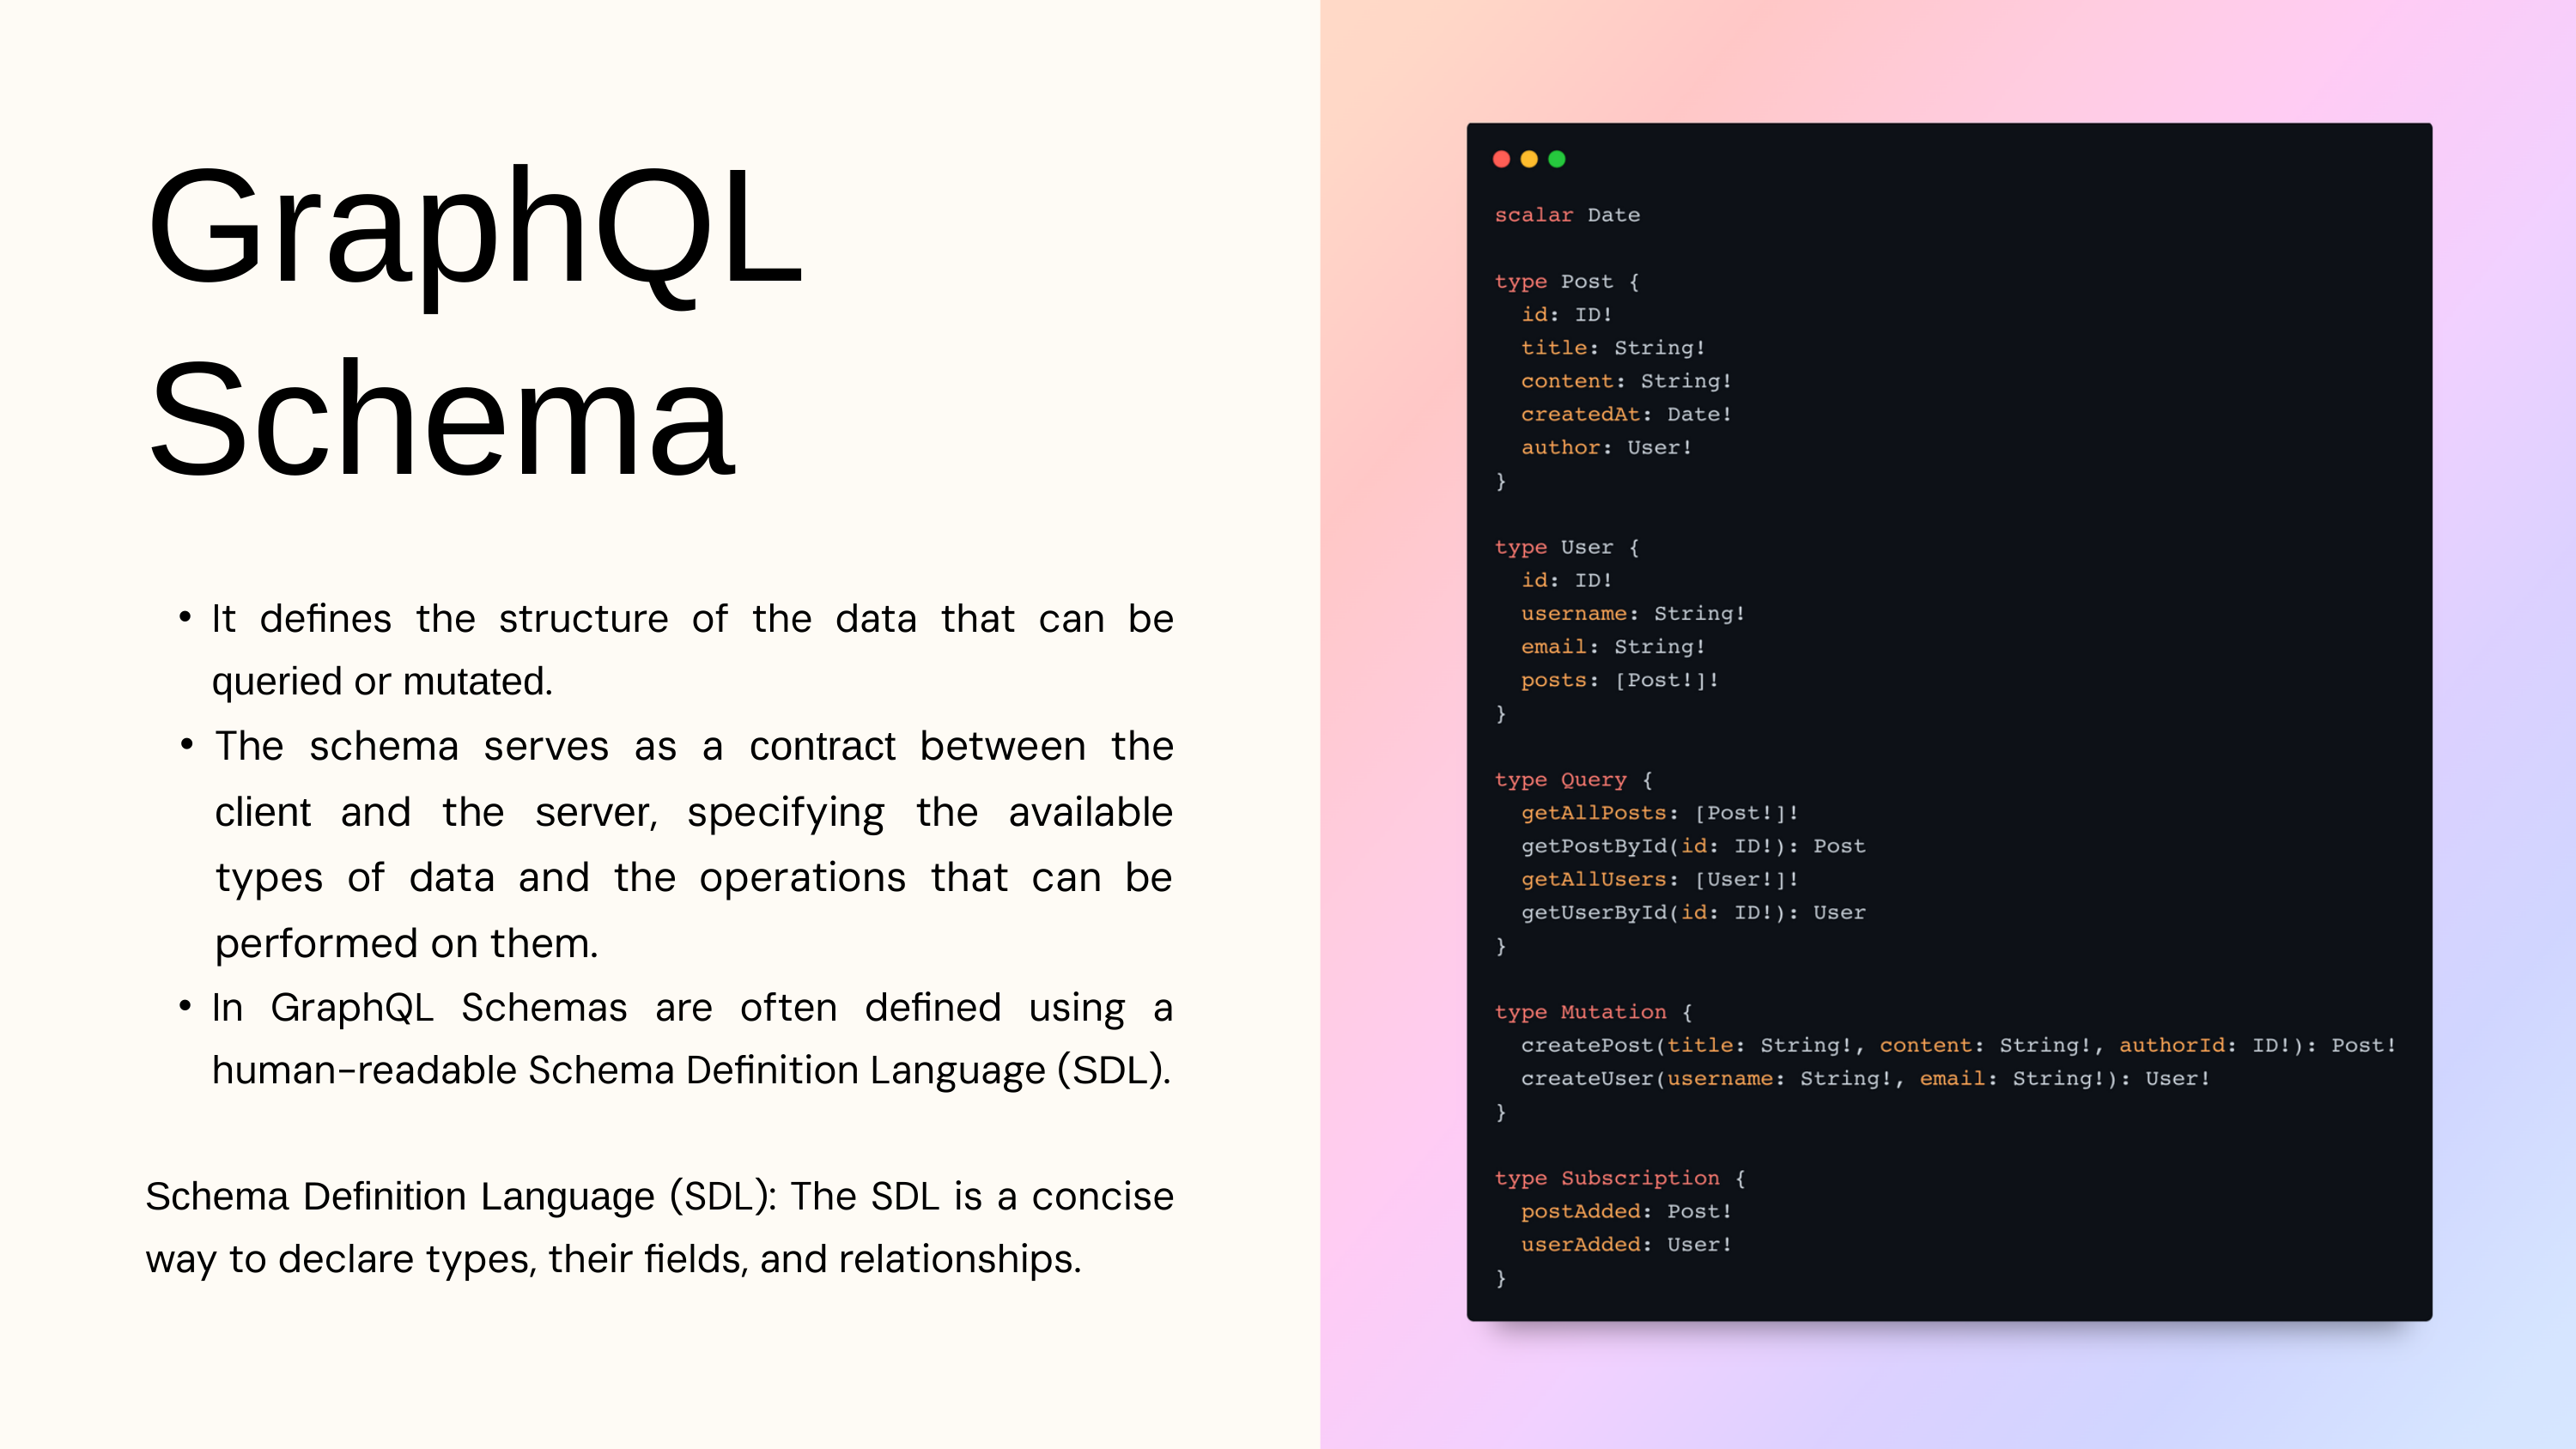

GraphQL Schema
It defines the structure of the data that can be queried or mutated.​
​​The schema serves as a contract between the client and the server, specifying the available types of data and the operations that can be performed on them.​
In GraphQL Schemas are often defined using a human-readable Schema Definition Language (SDL).​

Schema Definition Language (SDL): The SDL is a concise way to declare types, their fields, and relationships.​